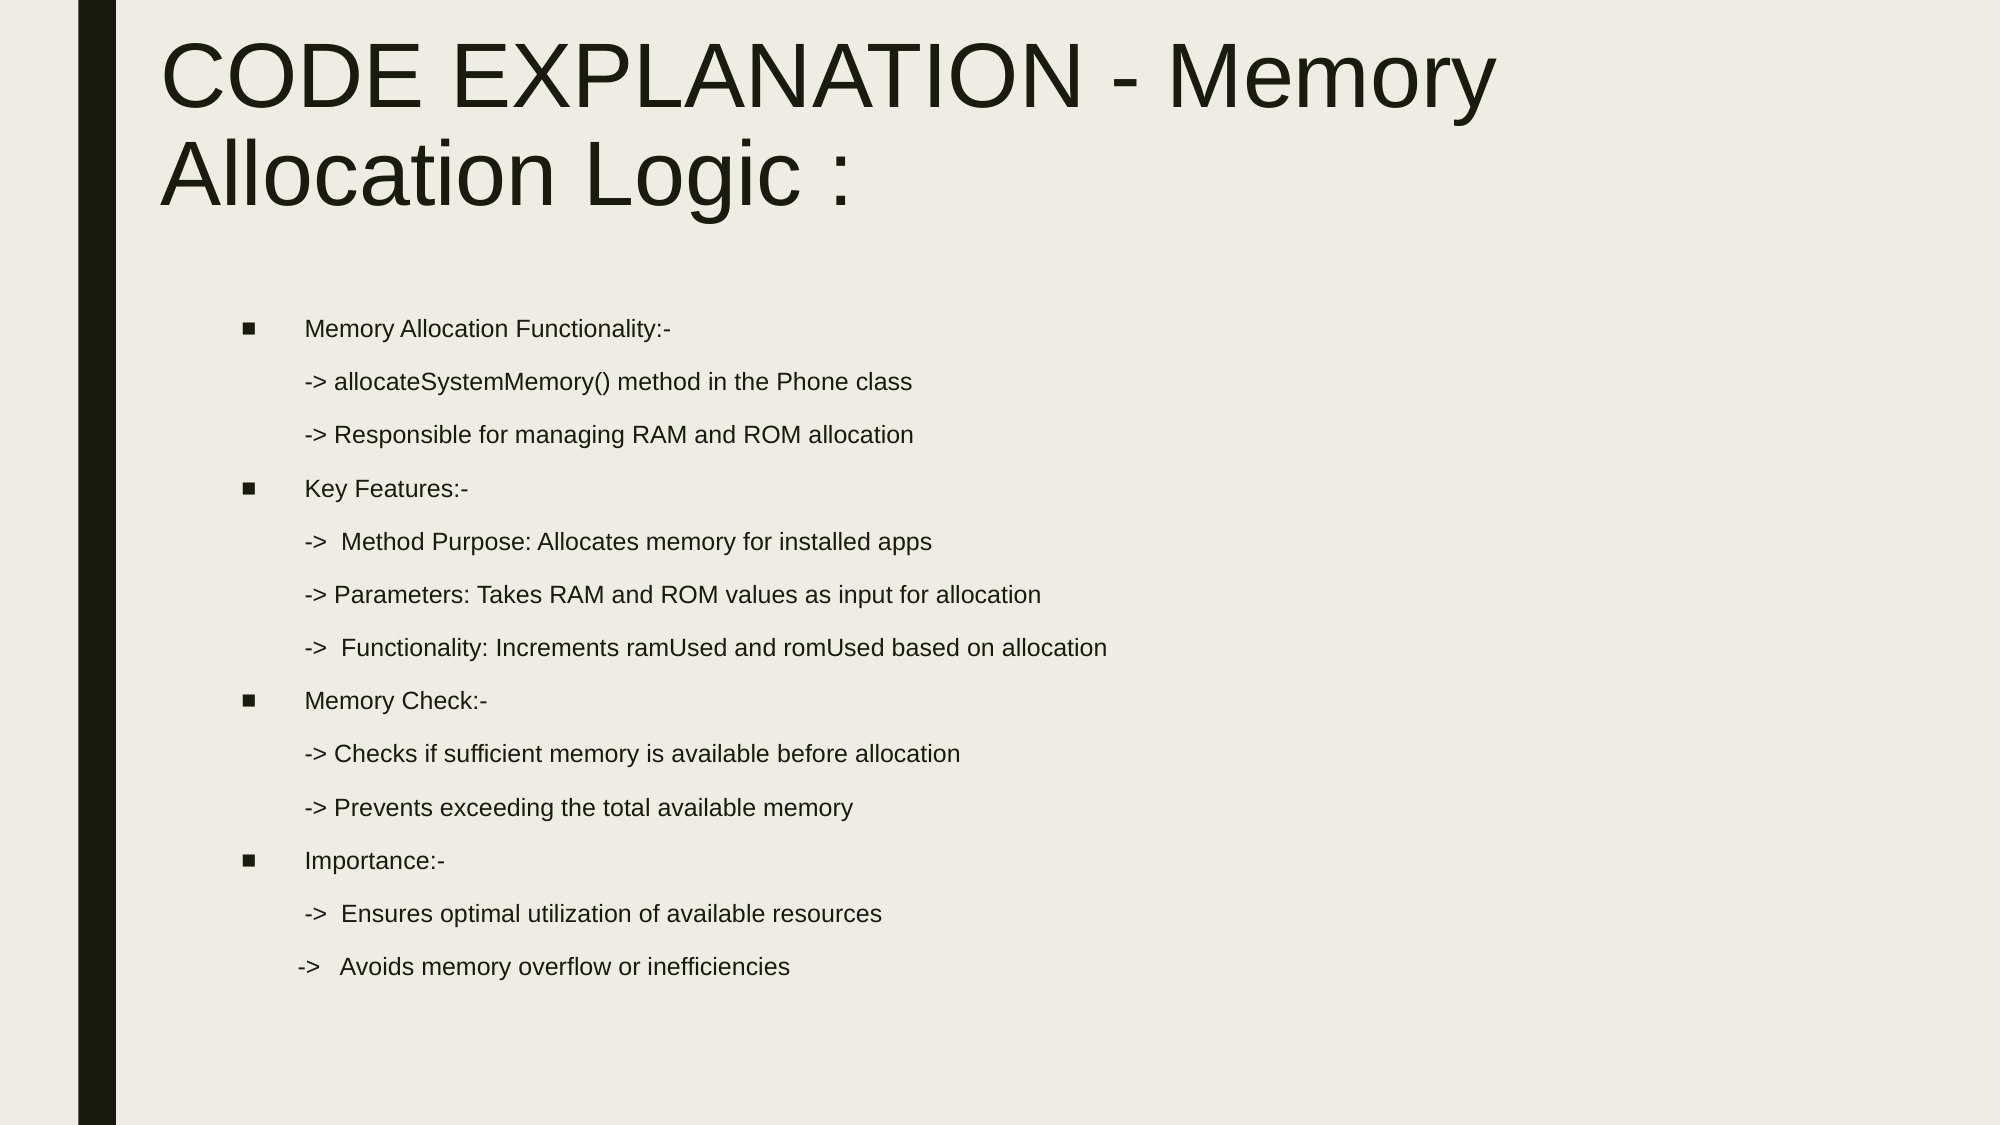

# CODE EXPLANATION - Memory Allocation Logic :
Memory Allocation Functionality:-
         -> allocateSystemMemory() method in the Phone class
         -> Responsible for managing RAM and ROM allocation
Key Features:-
         ->  Method Purpose: Allocates memory for installed apps
         -> Parameters: Takes RAM and ROM values as input for allocation
         ->  Functionality: Increments ramUsed and romUsed based on allocation
Memory Check:-
         -> Checks if sufficient memory is available before allocation
         -> Prevents exceeding the total available memory
Importance:-
         ->  Ensures optimal utilization of available resources
        ->   Avoids memory overflow or inefficiencies